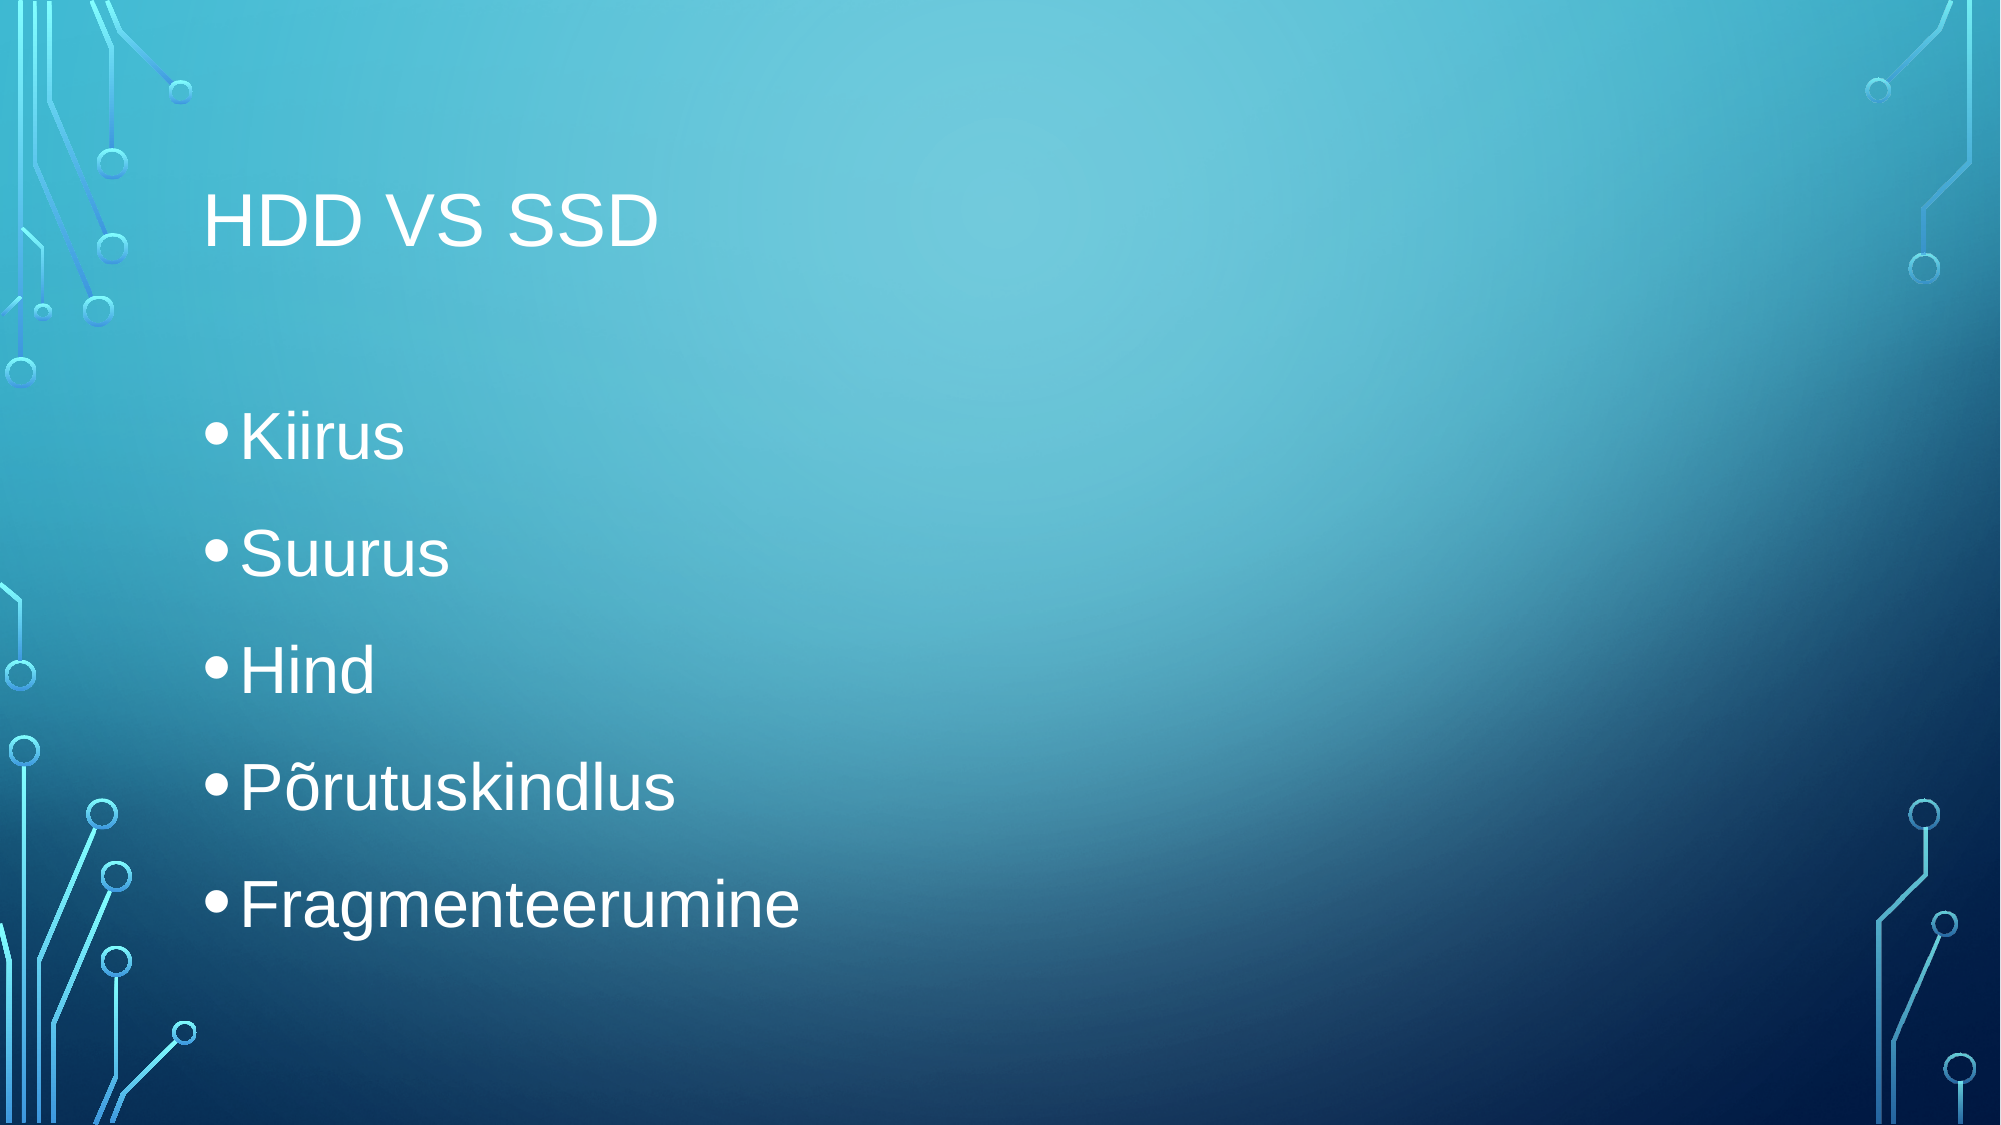

# HDD VS SSD
Kiirus
Suurus
Hind
Põrutuskindlus
Fragmenteerumine